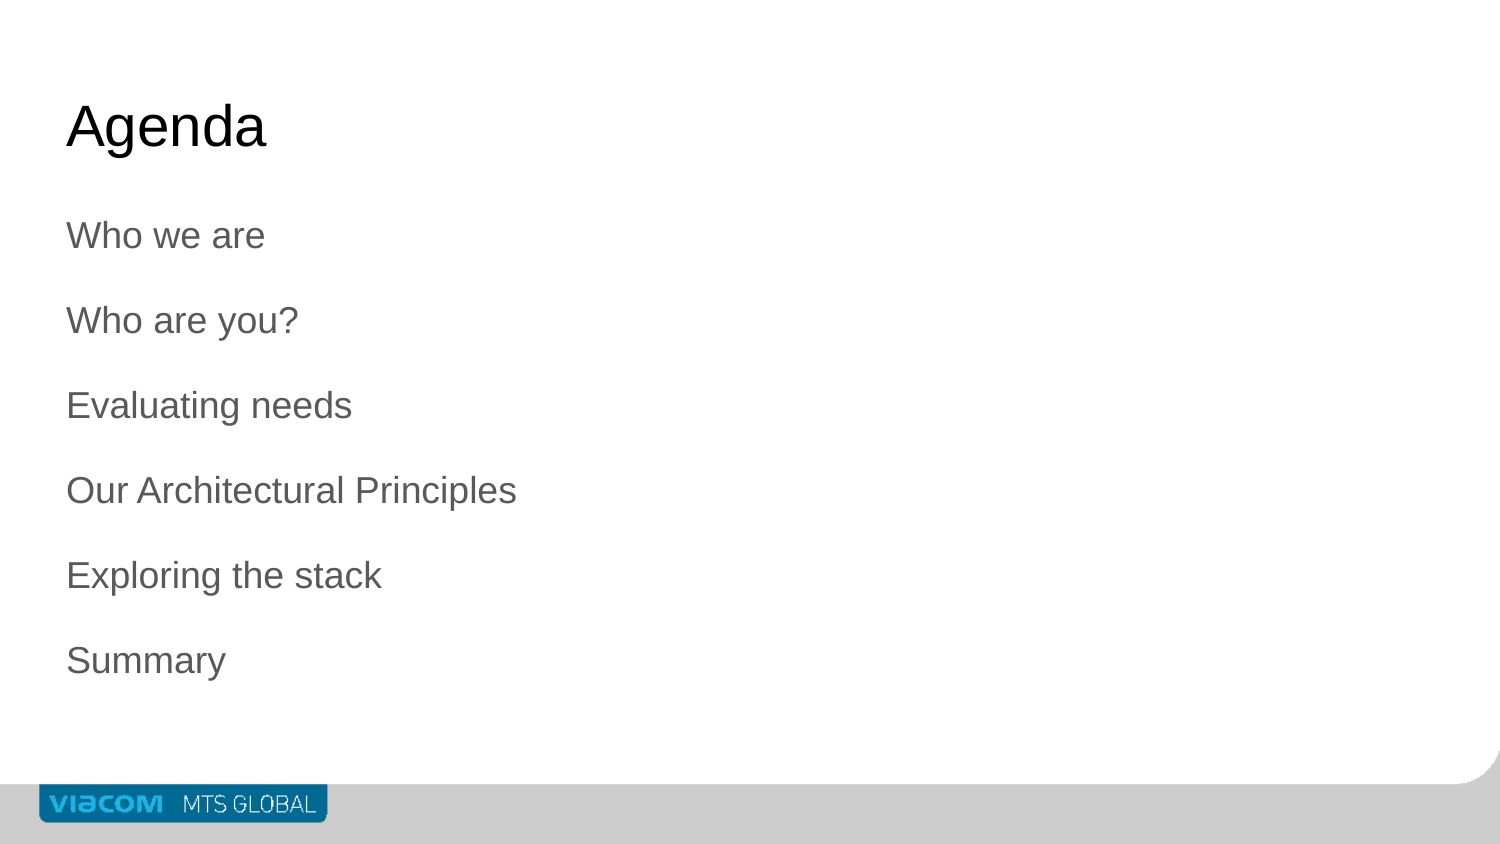

# Agenda
Who we are
Who are you?
Evaluating needs
Our Architectural Principles
Exploring the stack
Summary